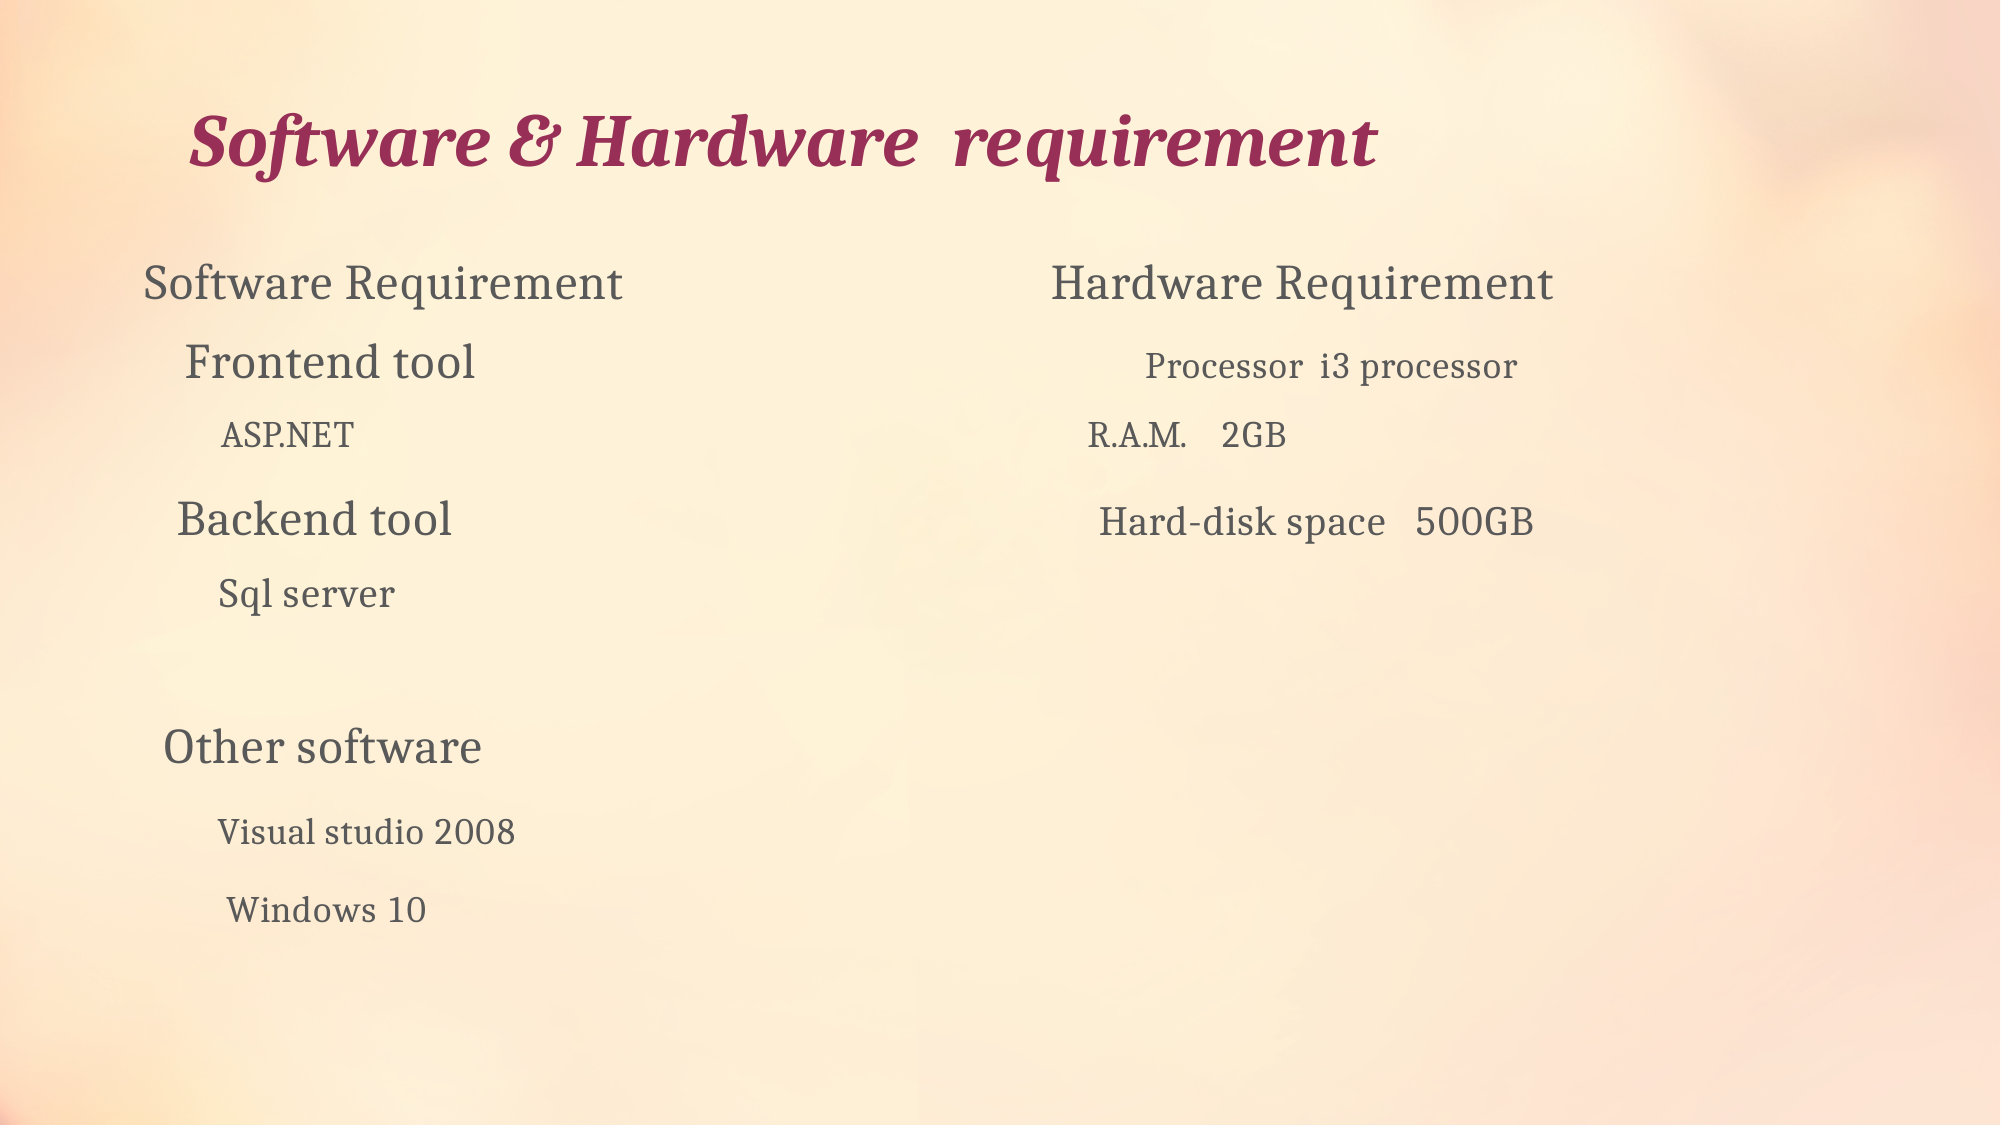

# Software & Hardware  requirement
   Software Requirement                                       Hardware Requirement
  Frontend tool 	                                           	          Processor  i3 processor
       ASP.NET                                                                                         R.A.M.    2GB
      Backend tool                                                                      Hard-disk space   500GB
      Sql server

Other software
             Visual studio 2008
              Windows 10